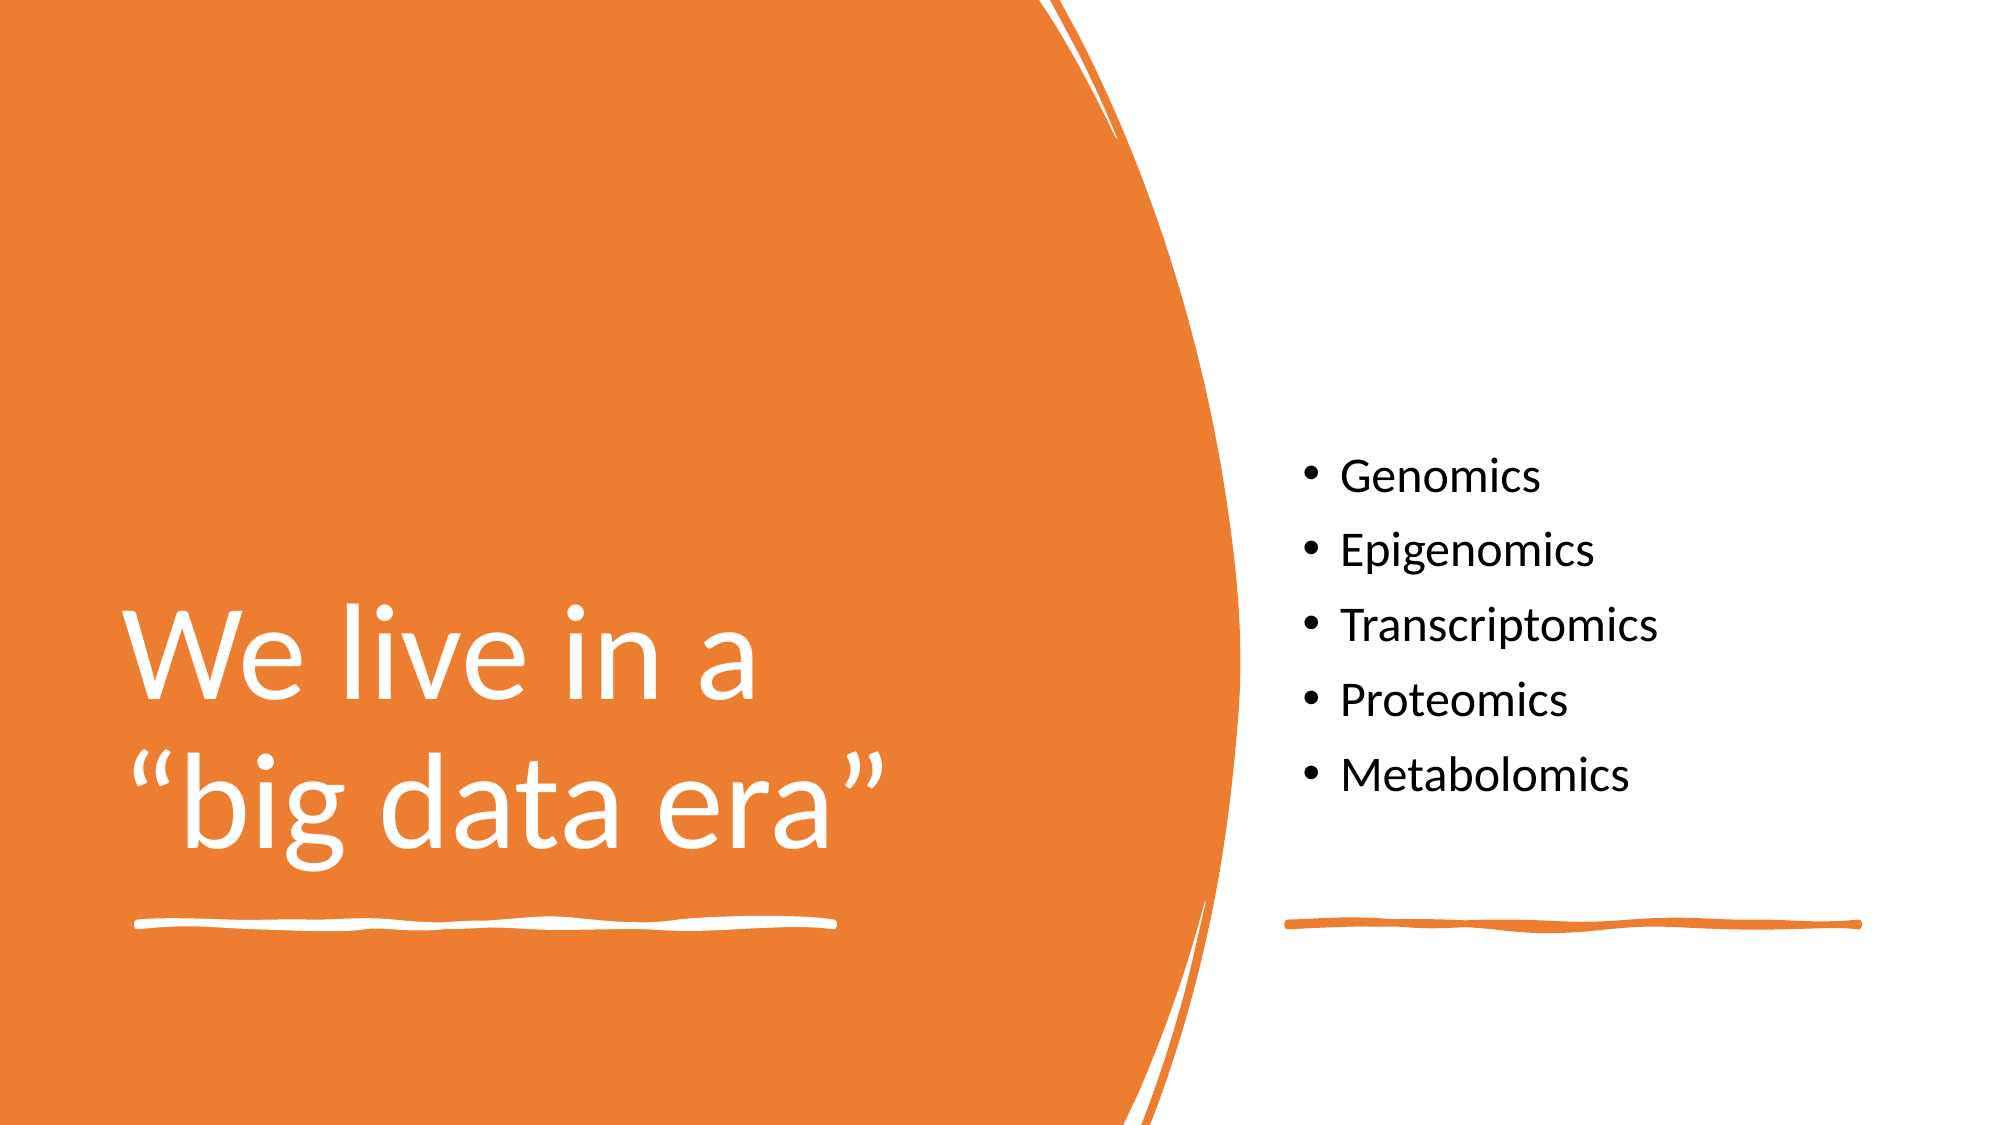

Genomics
Epigenomics
Transcriptomics
Proteomics
Metabolomics

# We live in a “big data era”